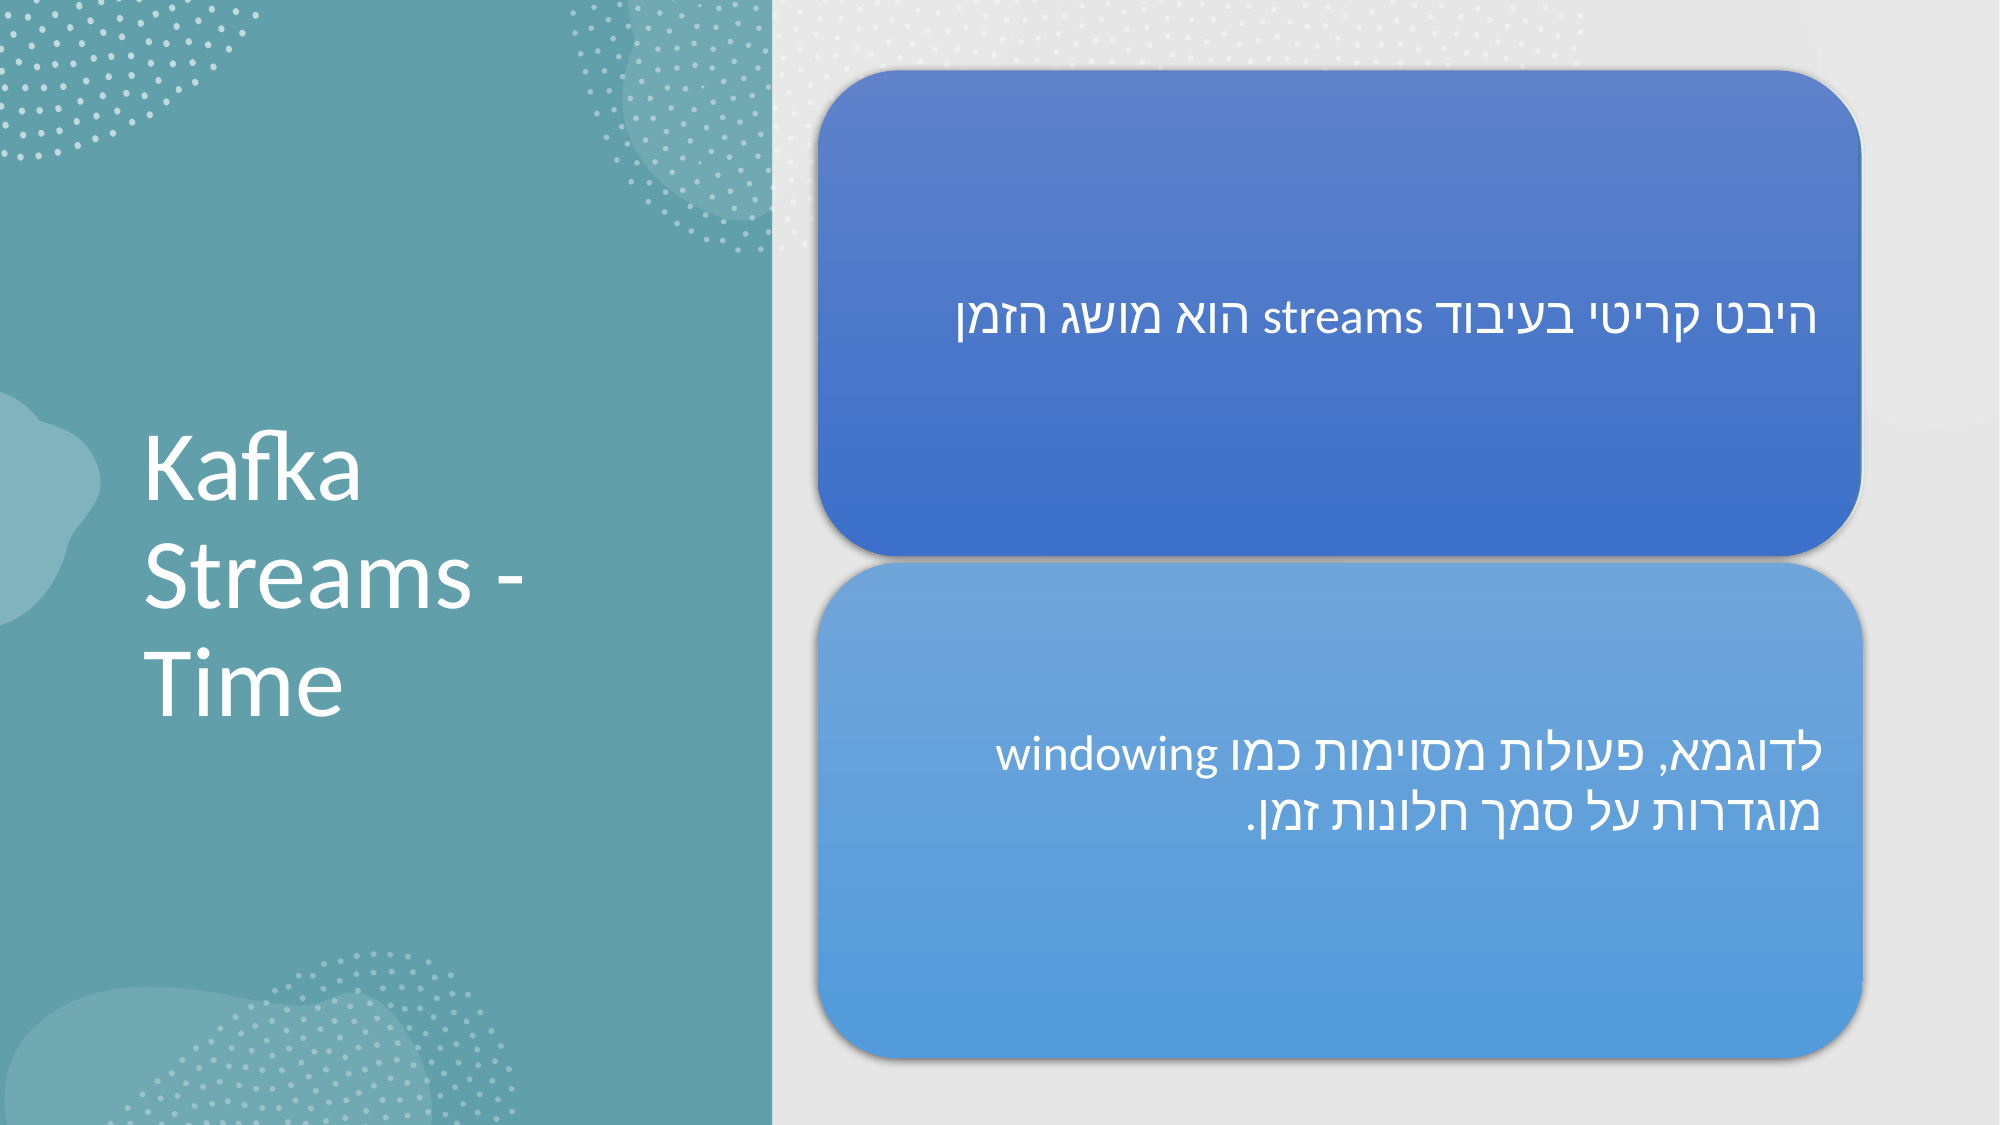

היבט קריטי בעיבוד streams הוא מושג הזמן

A critical aspect in stream processing is the notion of time.

For example, some operations such as windowing are defined based on time boundaries.
# Kafka Streams - Time
לדוגמא, פעולות מסוימות כמו windowing מוגדרות על סמך חלונות זמן.